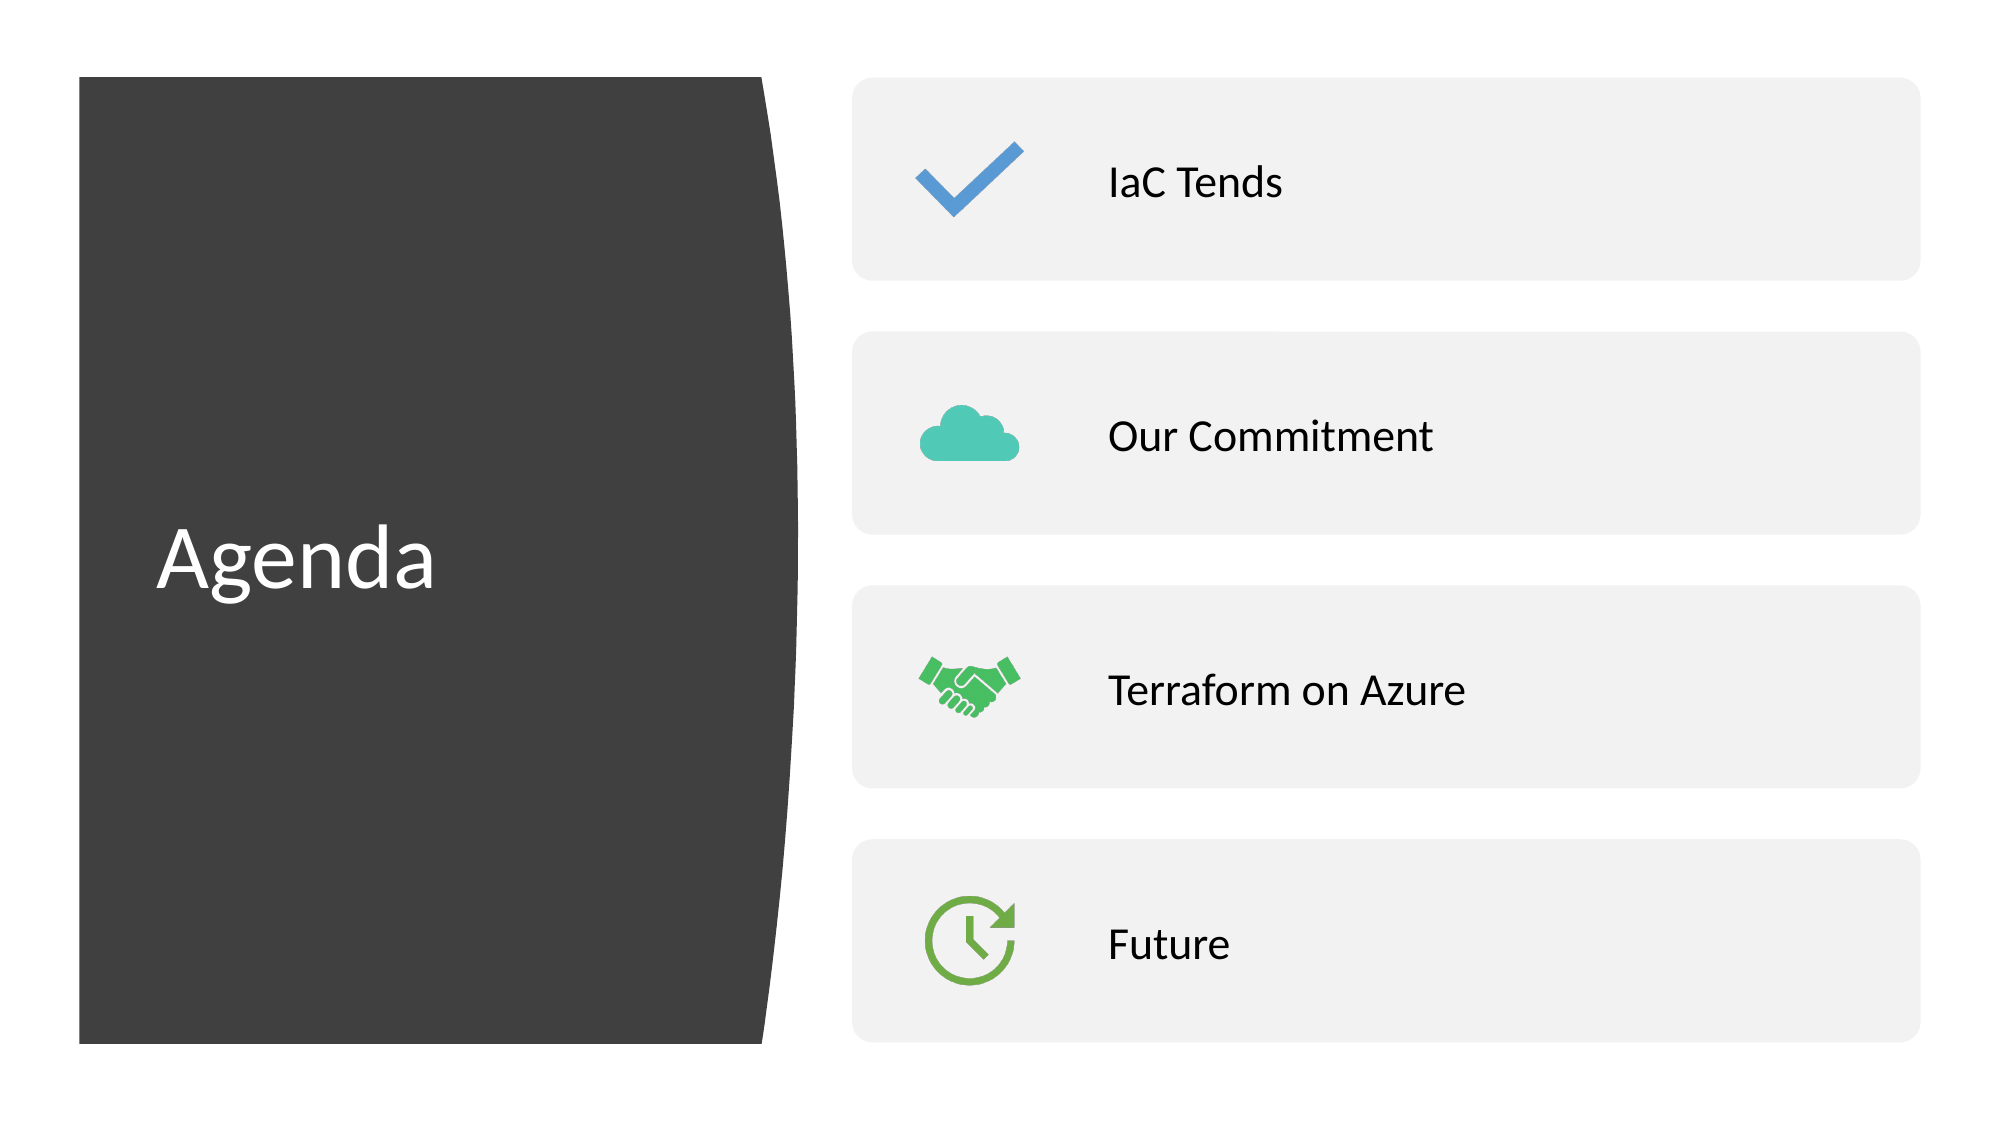

IaC Tends
Our Commitment
Terraform on Azure
Future

# Agenda